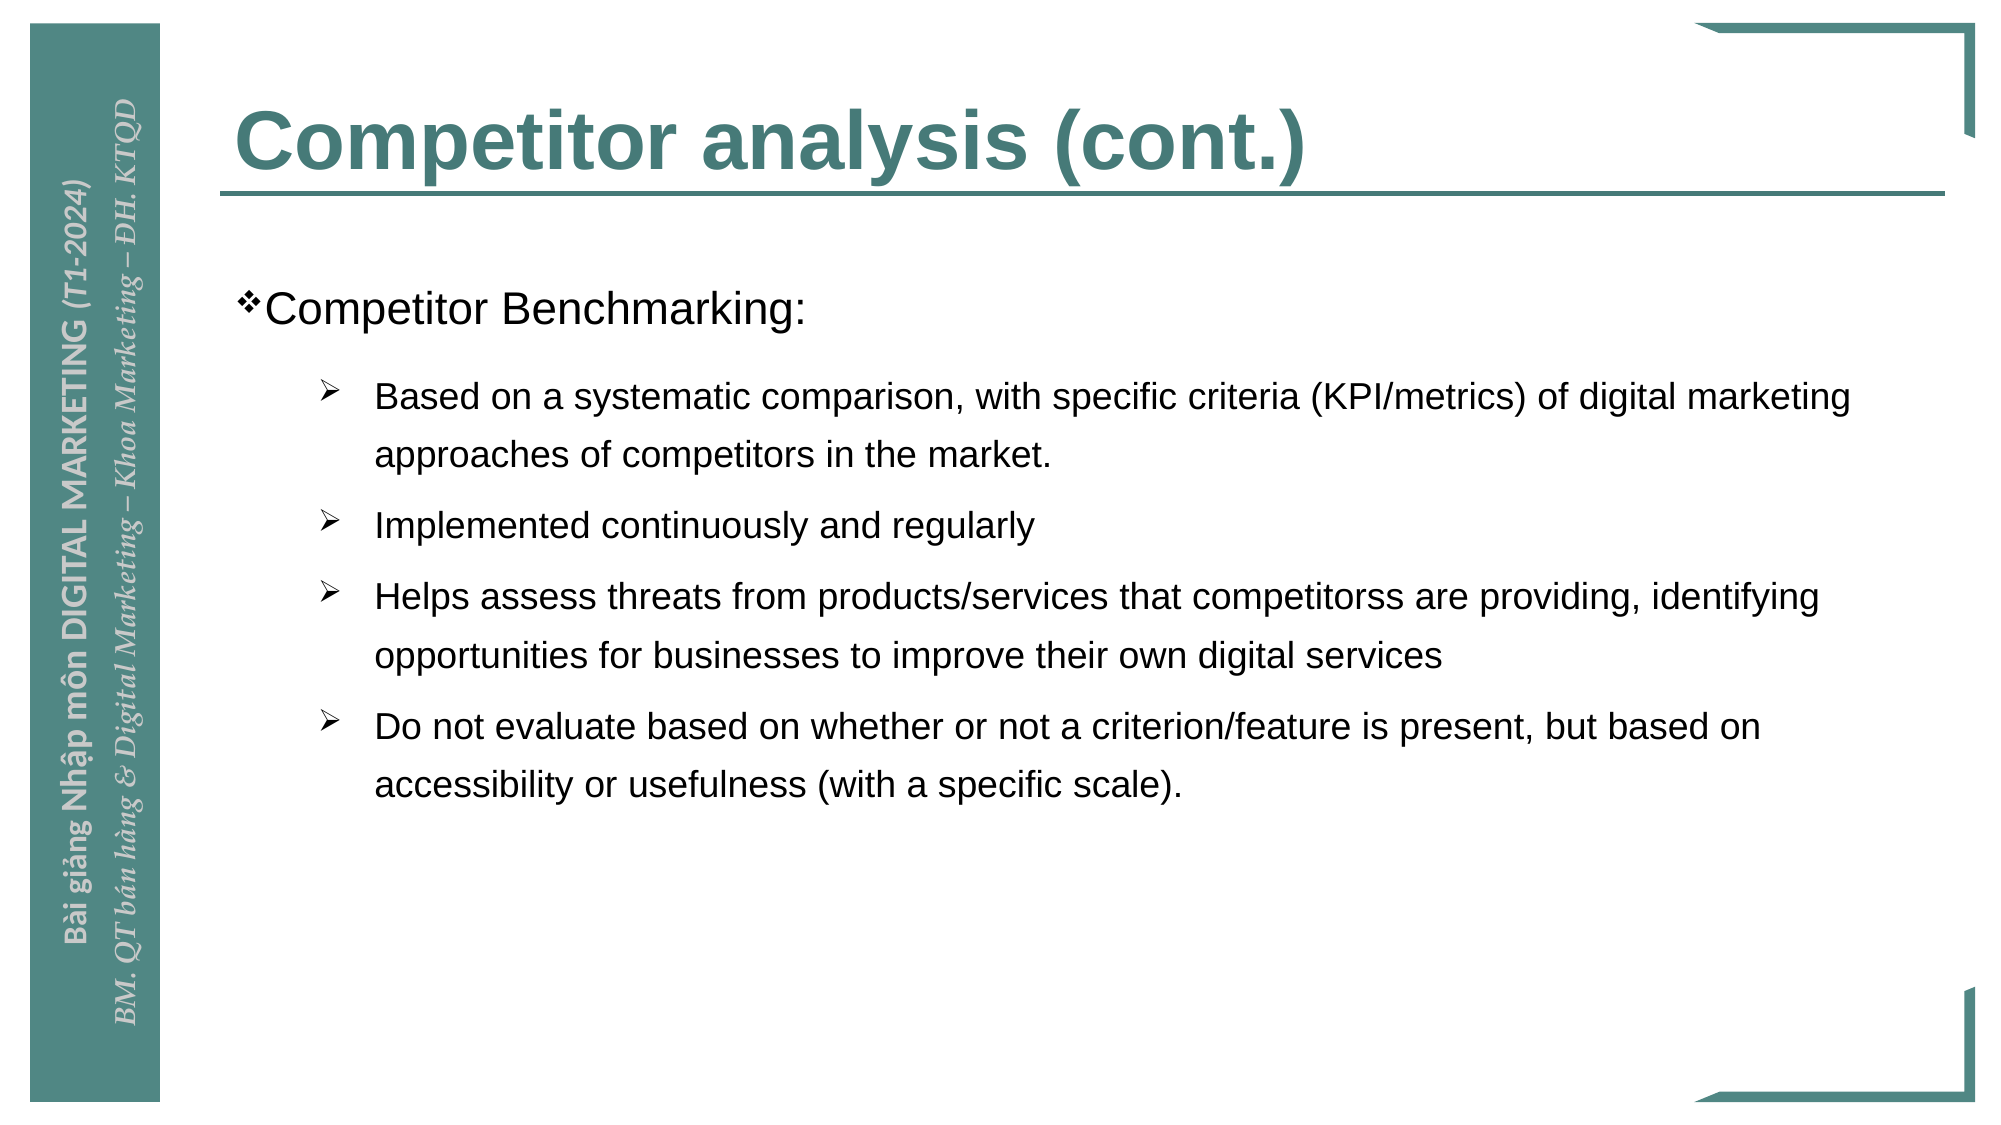

# Competitor analysis (cont.)
Competitor Benchmarking:
Based on a systematic comparison, with specific criteria (KPI/metrics) of digital marketing approaches of competitors in the market.
Implemented continuously and regularly
Helps assess threats from products/services that competitorss are providing, identifying opportunities for businesses to improve their own digital services
Do not evaluate based on whether or not a criterion/feature is present, but based on accessibility or usefulness (with a specific scale).